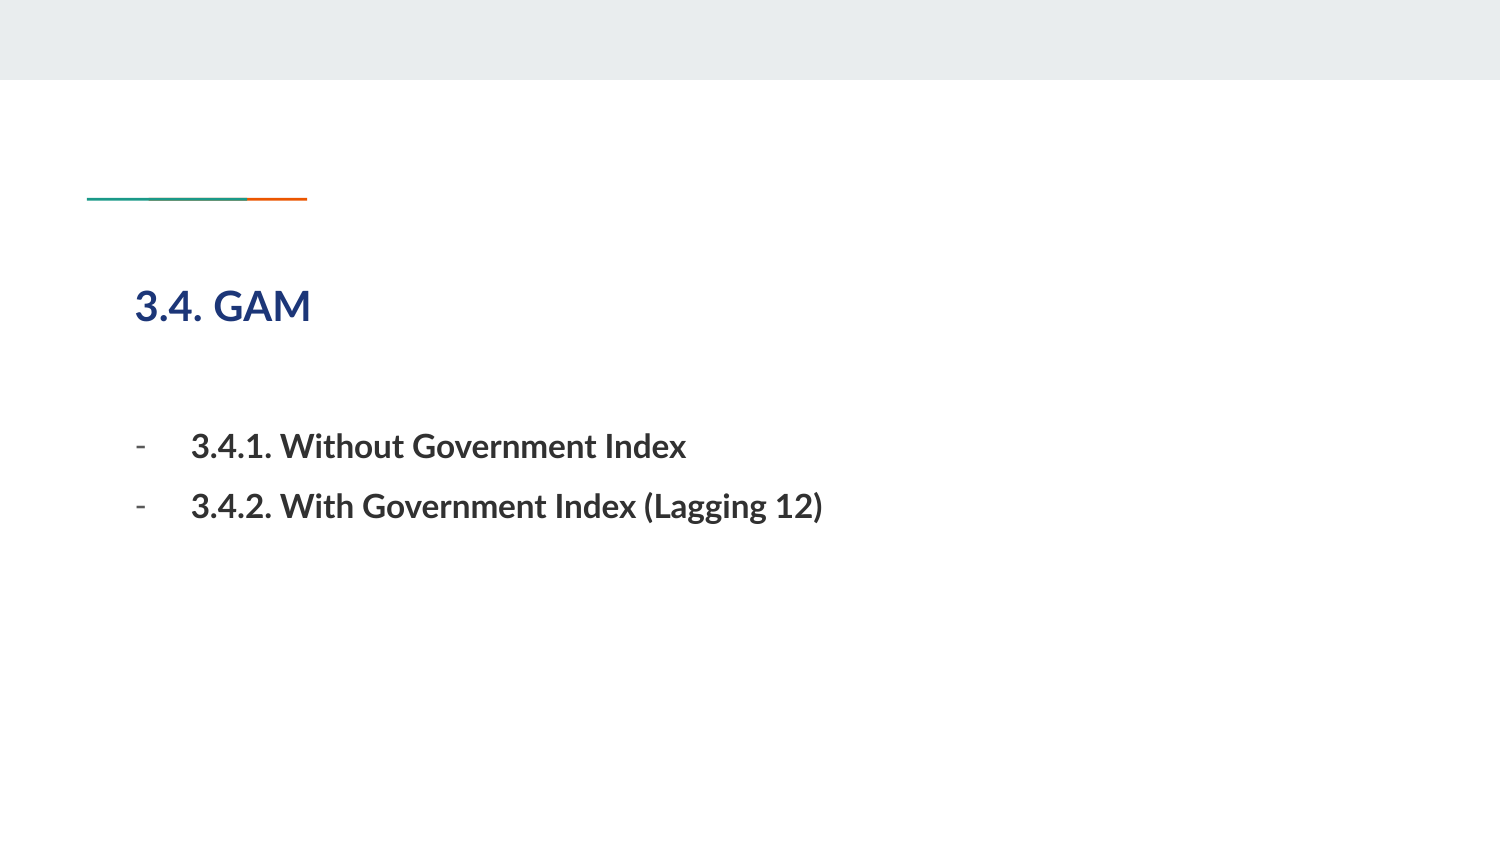

3.4. GAM

3.4.1. Without Government Index
3.4.2. With Government Index (Lagging 12)